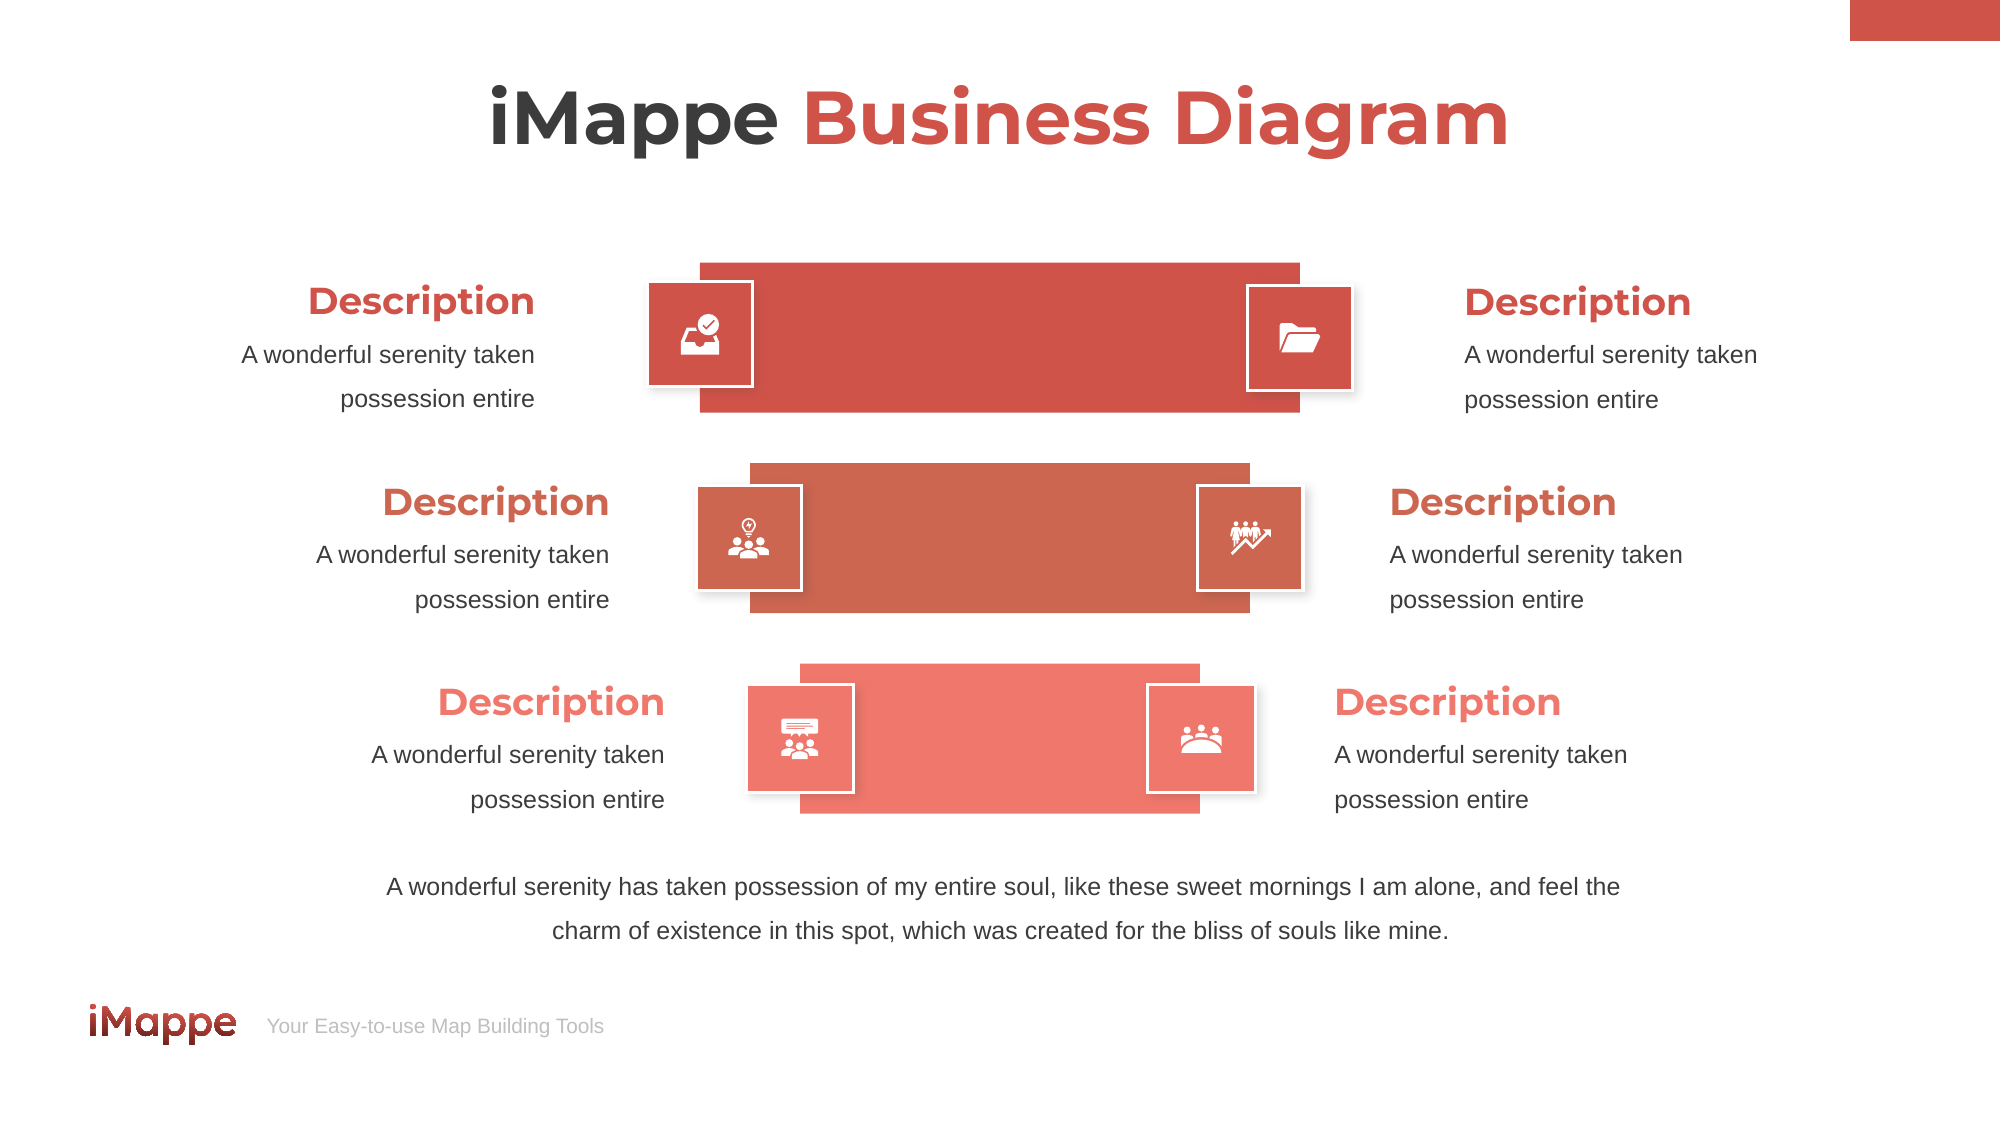

# iMappe Business Diagram

Description
Description

A wonderful serenity taken possession entire
A wonderful serenity taken possession entire

Description
Description

A wonderful serenity taken possession entire
A wonderful serenity taken possession entire

Description
Description

A wonderful serenity taken possession entire
A wonderful serenity taken possession entire

A wonderful serenity has taken possession of my entire soul, like these sweet mornings I am alone, and feel the charm of existence in this spot, which was created for the bliss of souls like mine.

Your Easy-to-use Map Building Tools